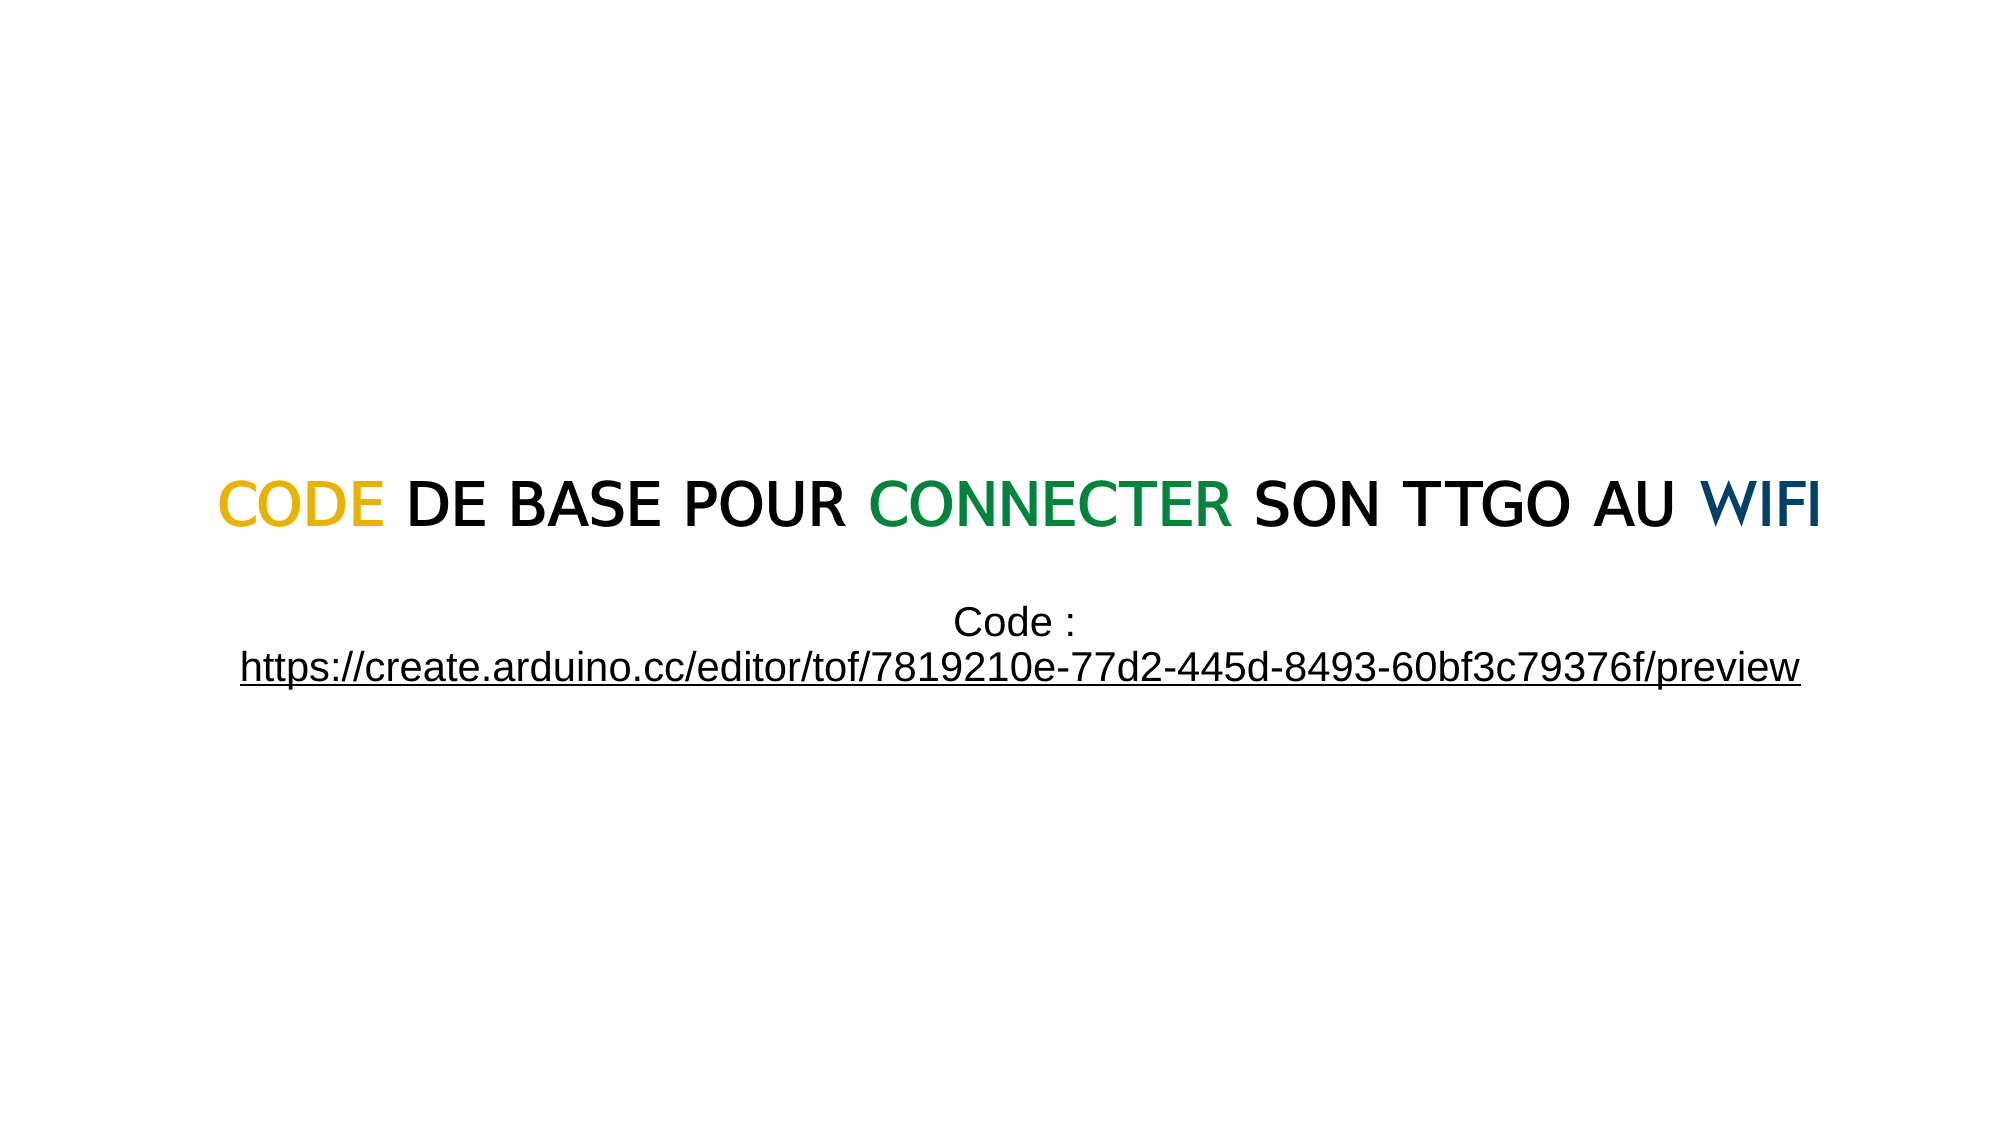

# CODE DE BASE POUR CONNECTER SON TTGO AU WIFI
Code : https://create.arduino.cc/editor/tof/7819210e-77d2-445d-8493-60bf3c79376f/preview